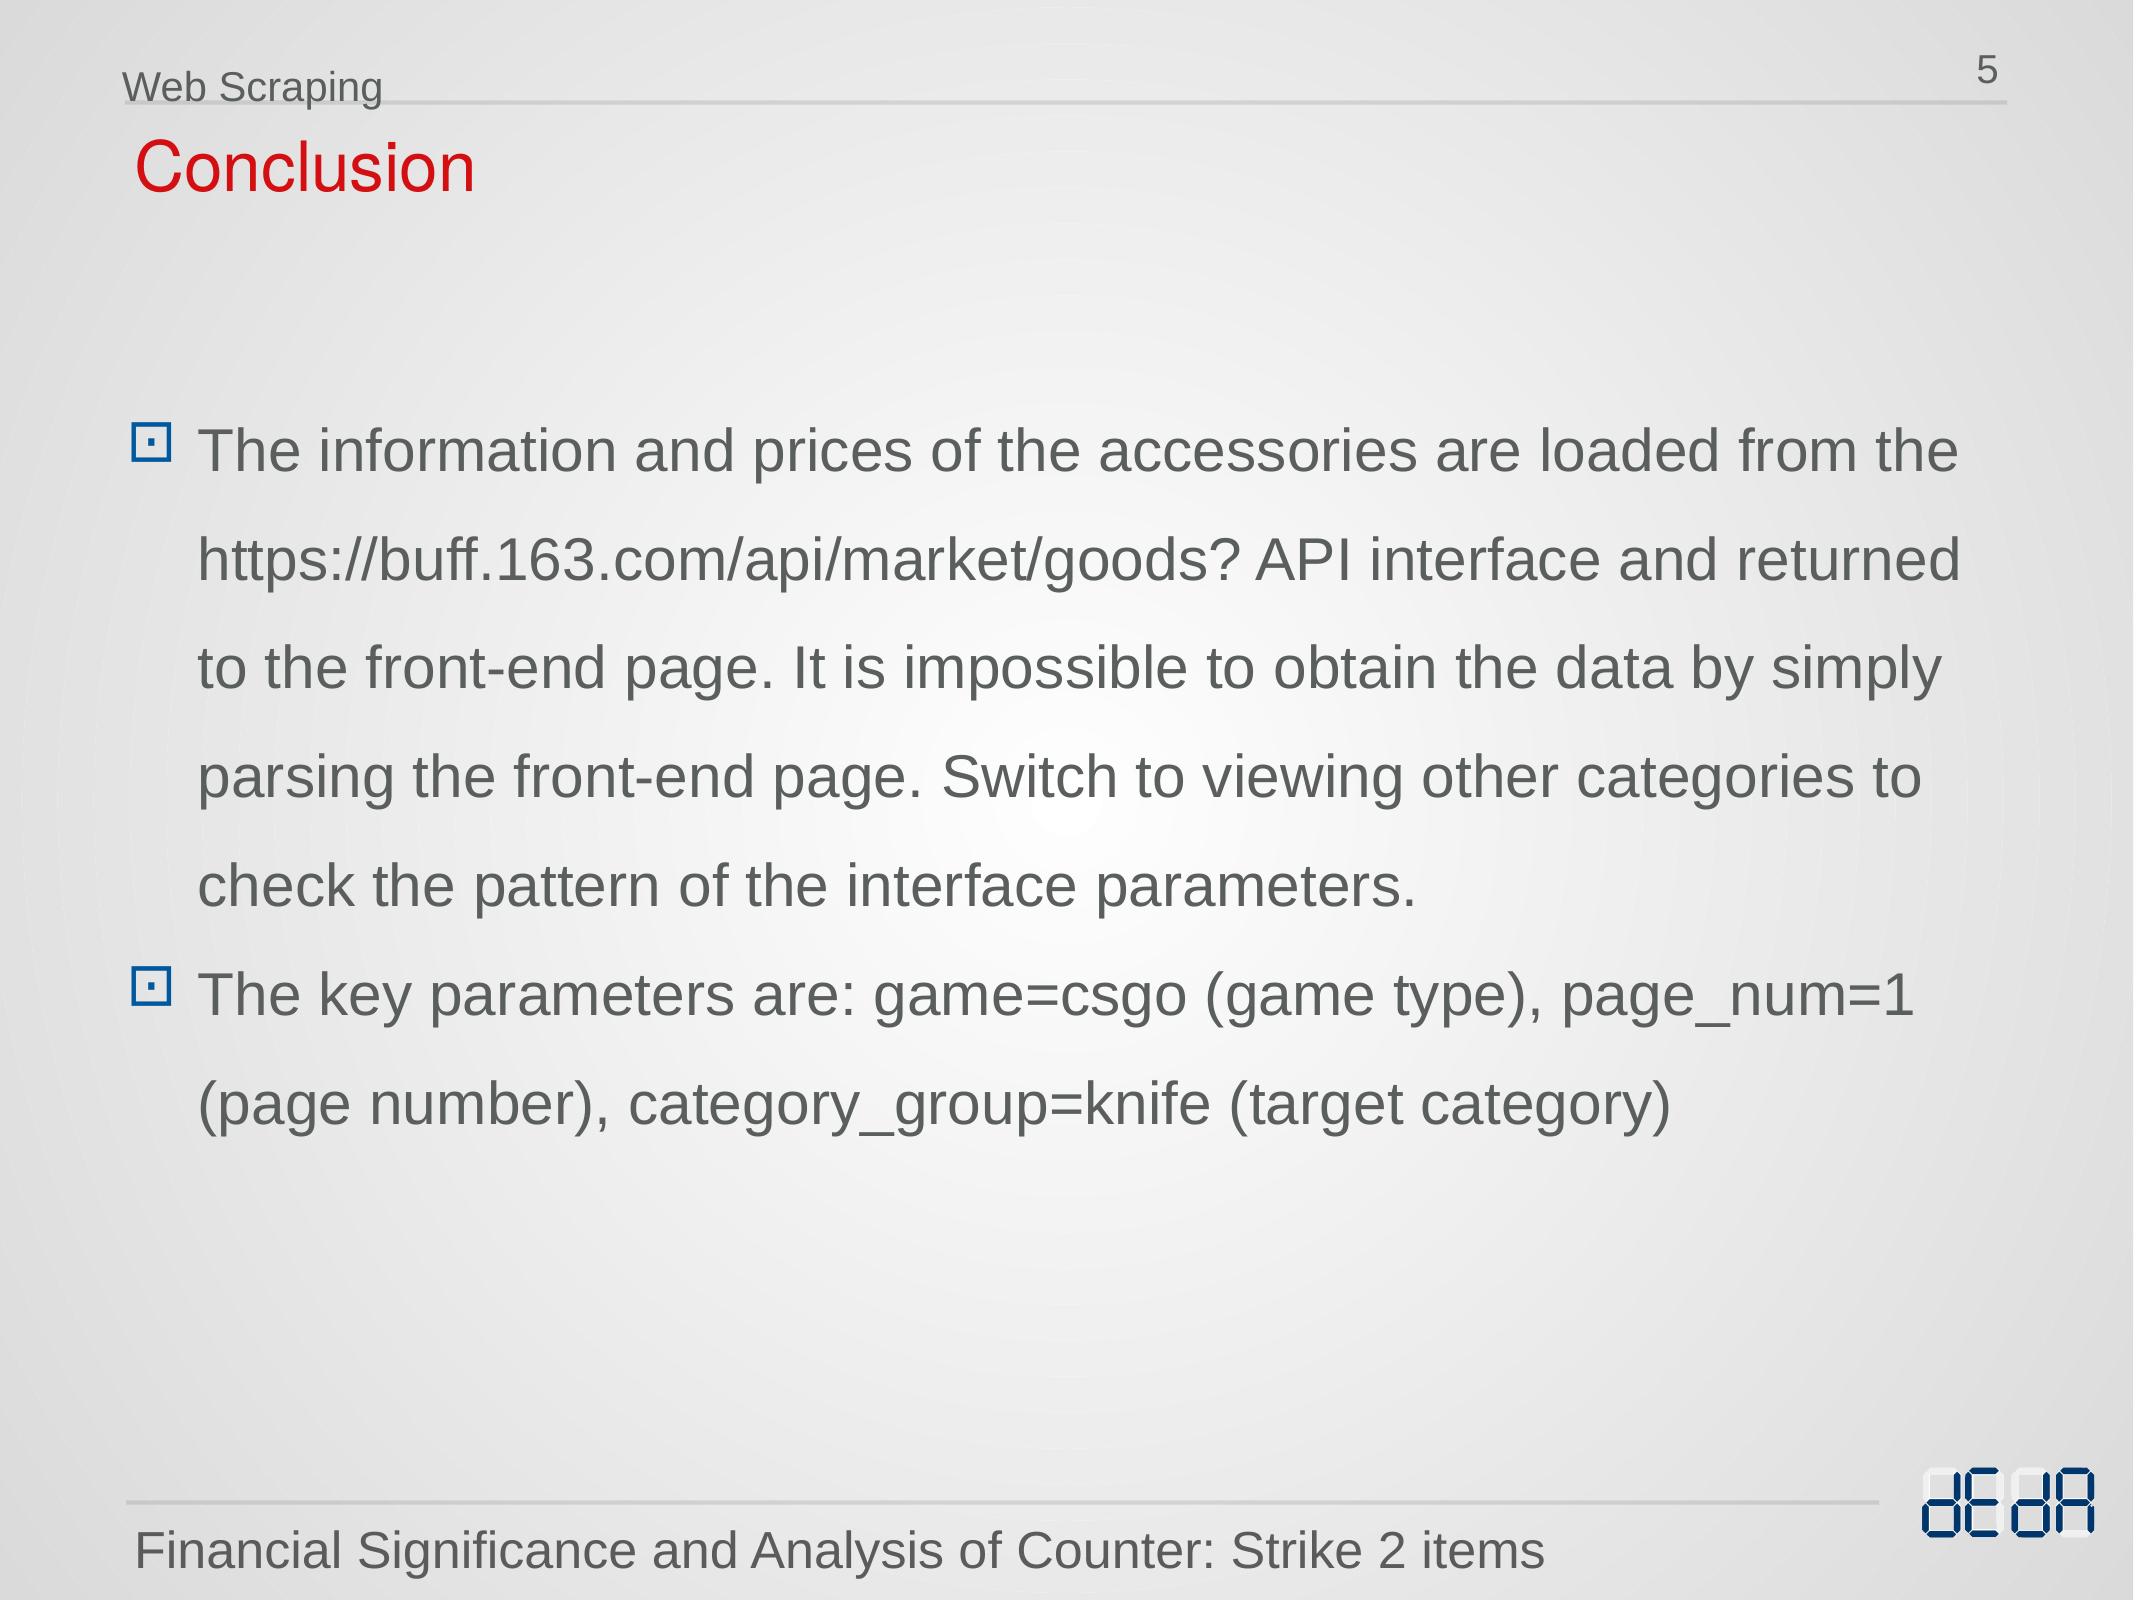

Web Scraping
5
Conclusion
The information and prices of the accessories are loaded from the https://buff.163.com/api/market/goods? API interface and returned to the front-end page. It is impossible to obtain the data by simply parsing the front-end page. Switch to viewing other categories to check the pattern of the interface parameters.
The key parameters are: game=csgo (game type), page_num=1 (page number), category_group=knife (target category)